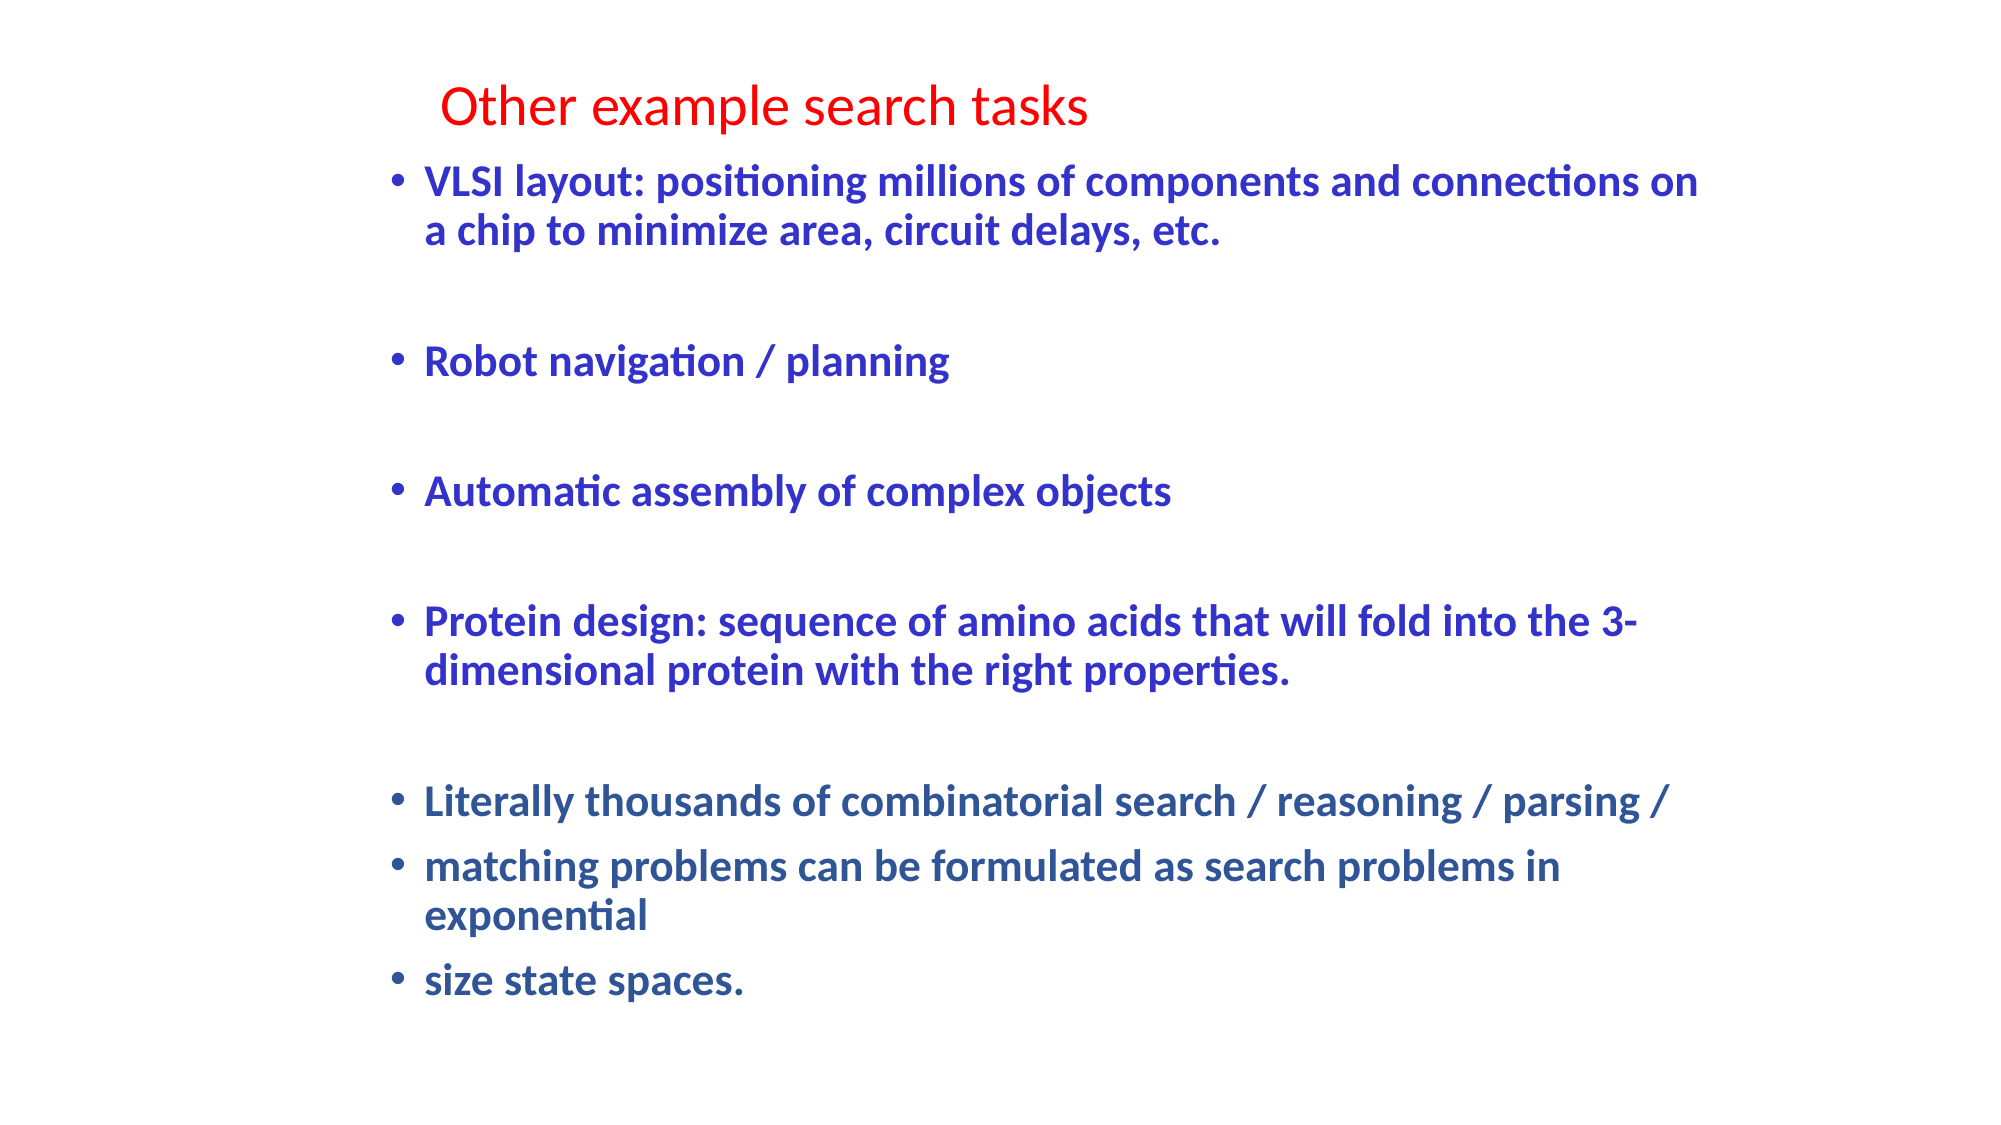

# Other example search tasks
VLSI layout: positioning millions of components and connections on a chip to minimize area, circuit delays, etc.

Robot navigation / planning

Automatic assembly of complex objects

Protein design: sequence of amino acids that will fold into the 3-dimensional protein with the right properties.

Literally thousands of combinatorial search / reasoning / parsing /
matching problems can be formulated as search problems in exponential
size state spaces.